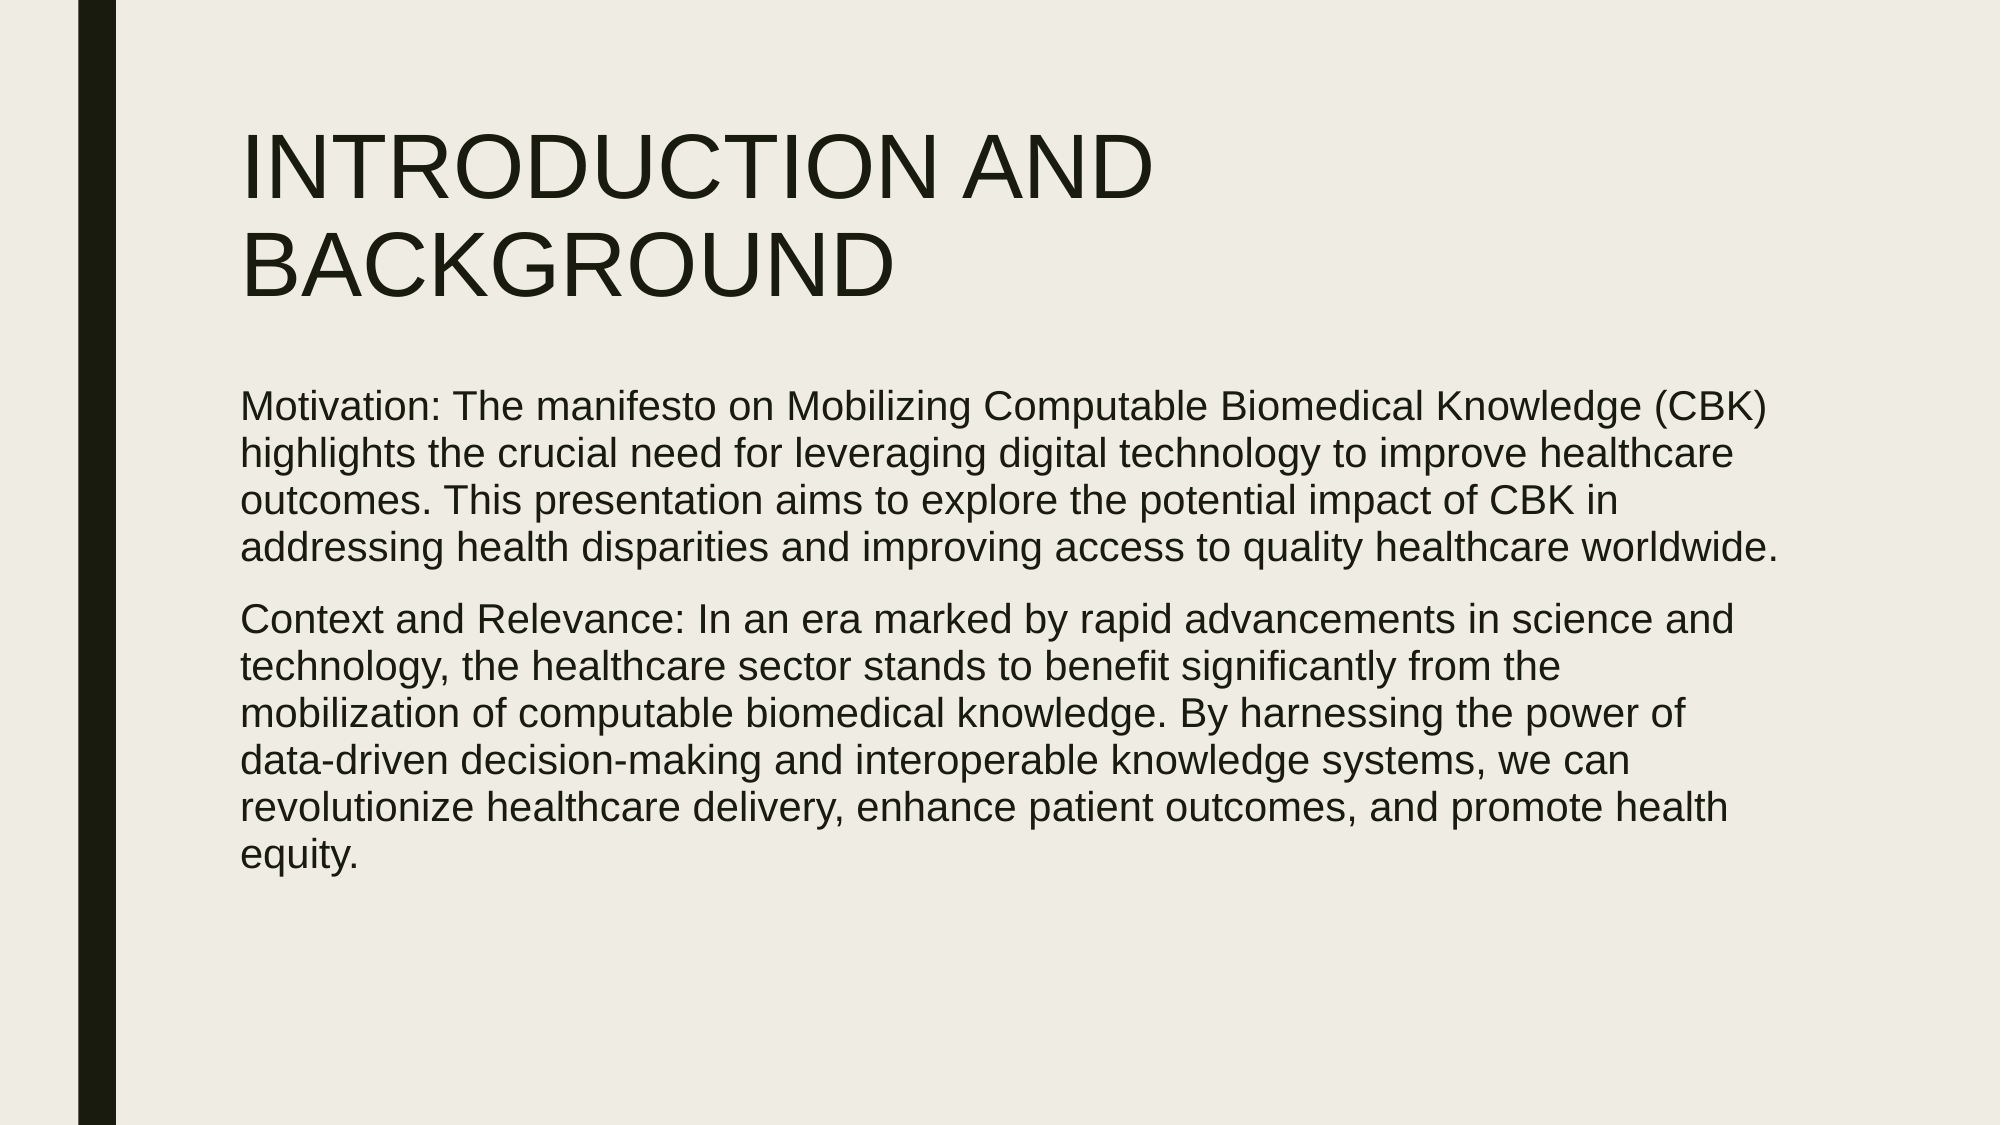

# INTRODUCTION AND BACKGROUND
Motivation: The manifesto on Mobilizing Computable Biomedical Knowledge (CBK) highlights the crucial need for leveraging digital technology to improve healthcare outcomes. This presentation aims to explore the potential impact of CBK in addressing health disparities and improving access to quality healthcare worldwide.
Context and Relevance: In an era marked by rapid advancements in science and technology, the healthcare sector stands to benefit significantly from the mobilization of computable biomedical knowledge. By harnessing the power of data-driven decision-making and interoperable knowledge systems, we can revolutionize healthcare delivery, enhance patient outcomes, and promote health equity.